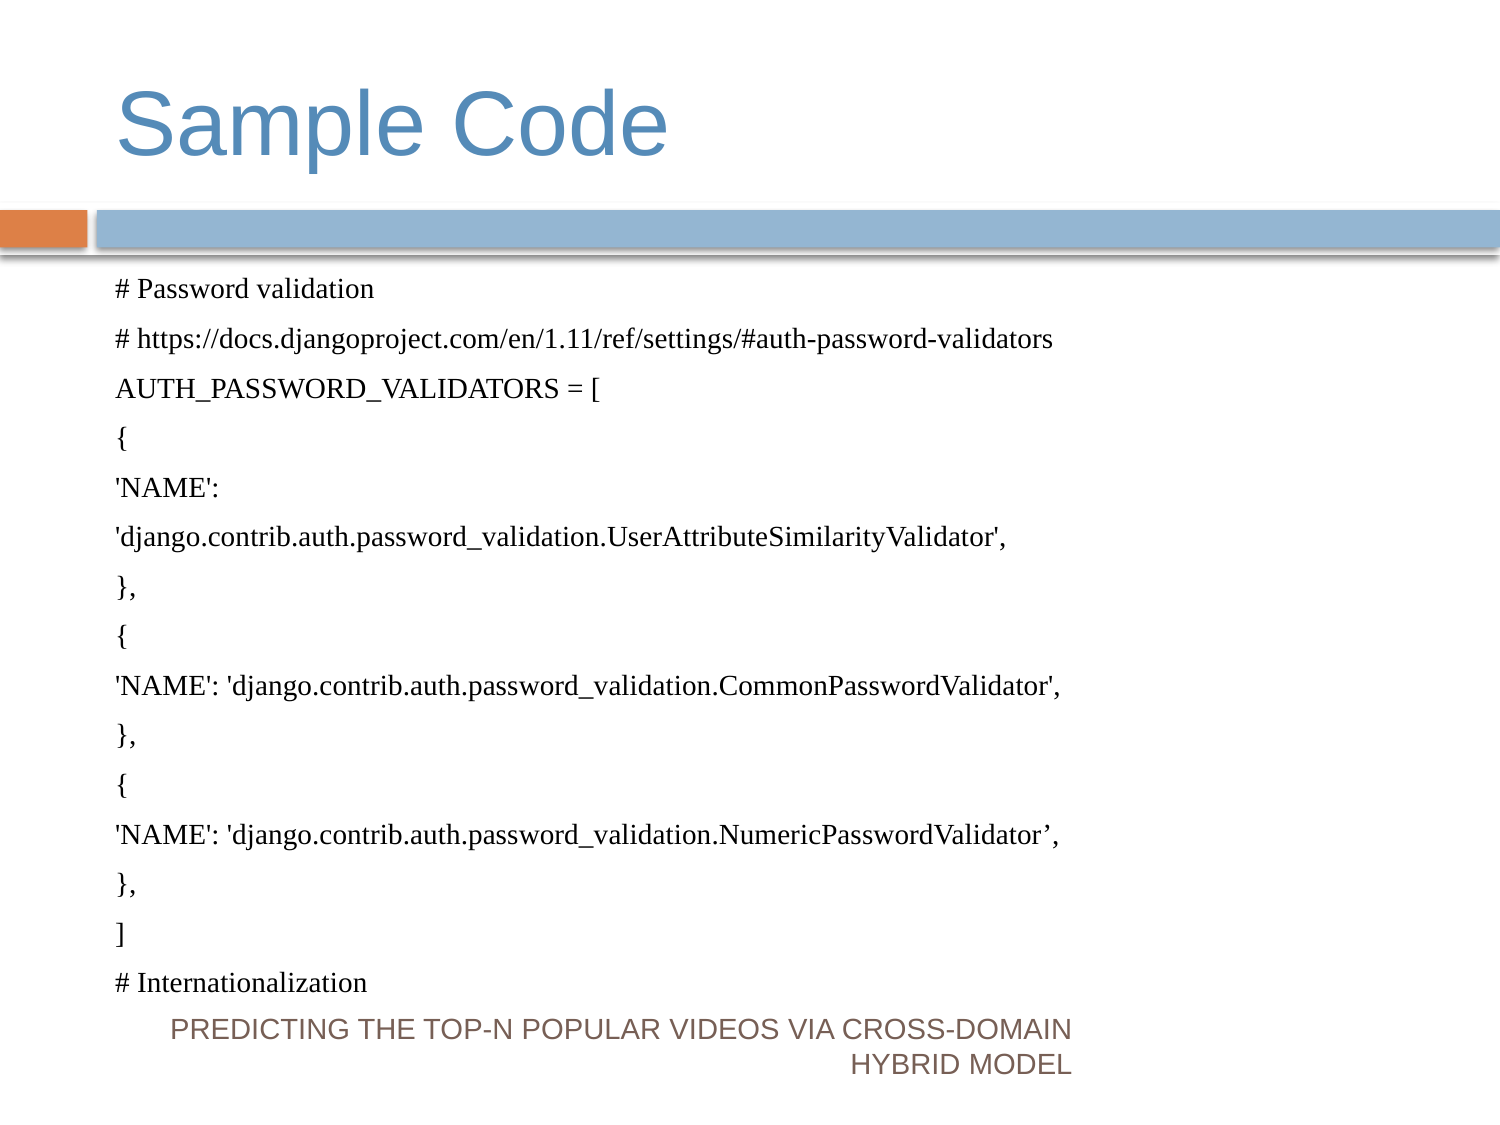

# Sample Code
# Password validation
# https://docs.djangoproject.com/en/1.11/ref/settings/#auth-password-validators
AUTH_PASSWORD_VALIDATORS = [
{
'NAME':
'django.contrib.auth.password_validation.UserAttributeSimilarityValidator',
},
{
'NAME': 'django.contrib.auth.password_validation.CommonPasswordValidator',
},
{
'NAME': 'django.contrib.auth.password_validation.NumericPasswordValidator’,
},
]
# Internationalization
PREDICTING THE TOP-N POPULAR VIDEOS VIA CROSS-DOMAIN HYBRID MODEL